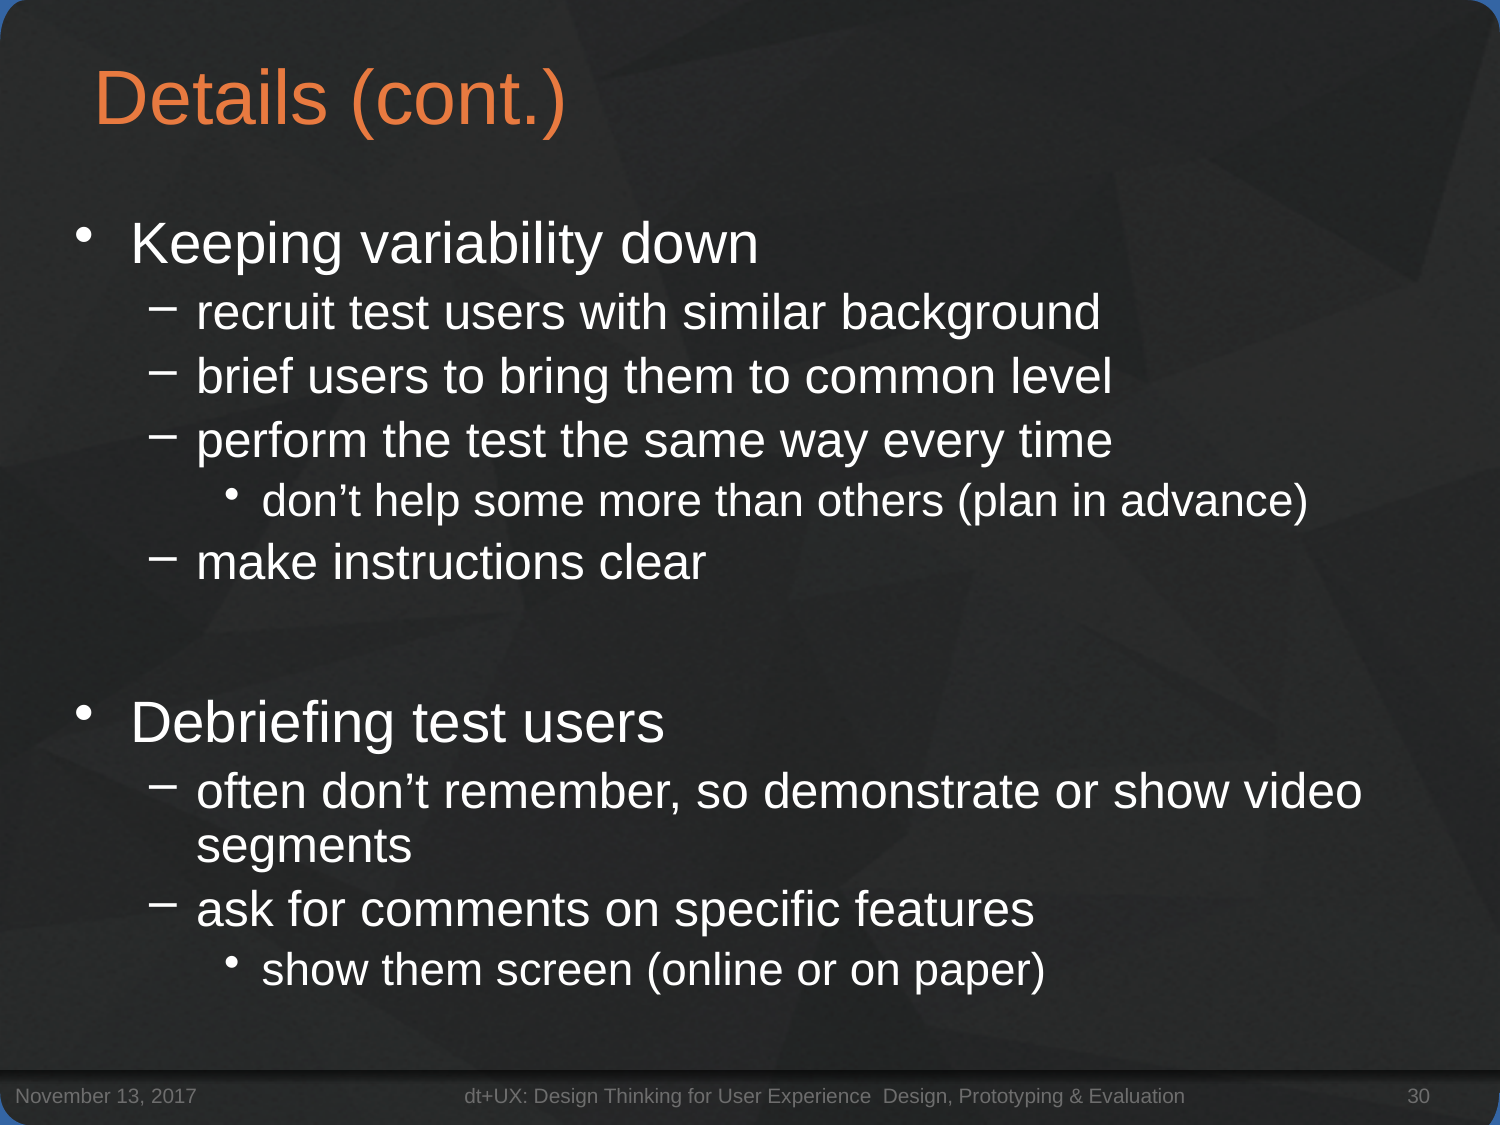

# Details (cont.)
Keeping variability down
recruit test users with similar background
brief users to bring them to common level
perform the test the same way every time
don’t help some more than others (plan in advance)
make instructions clear

Debriefing test users
often don’t remember, so demonstrate or show video segments
ask for comments on specific features
show them screen (online or on paper)
November 13, 2017
dt+UX: Design Thinking for User Experience  Design, Prototyping & Evaluation
30